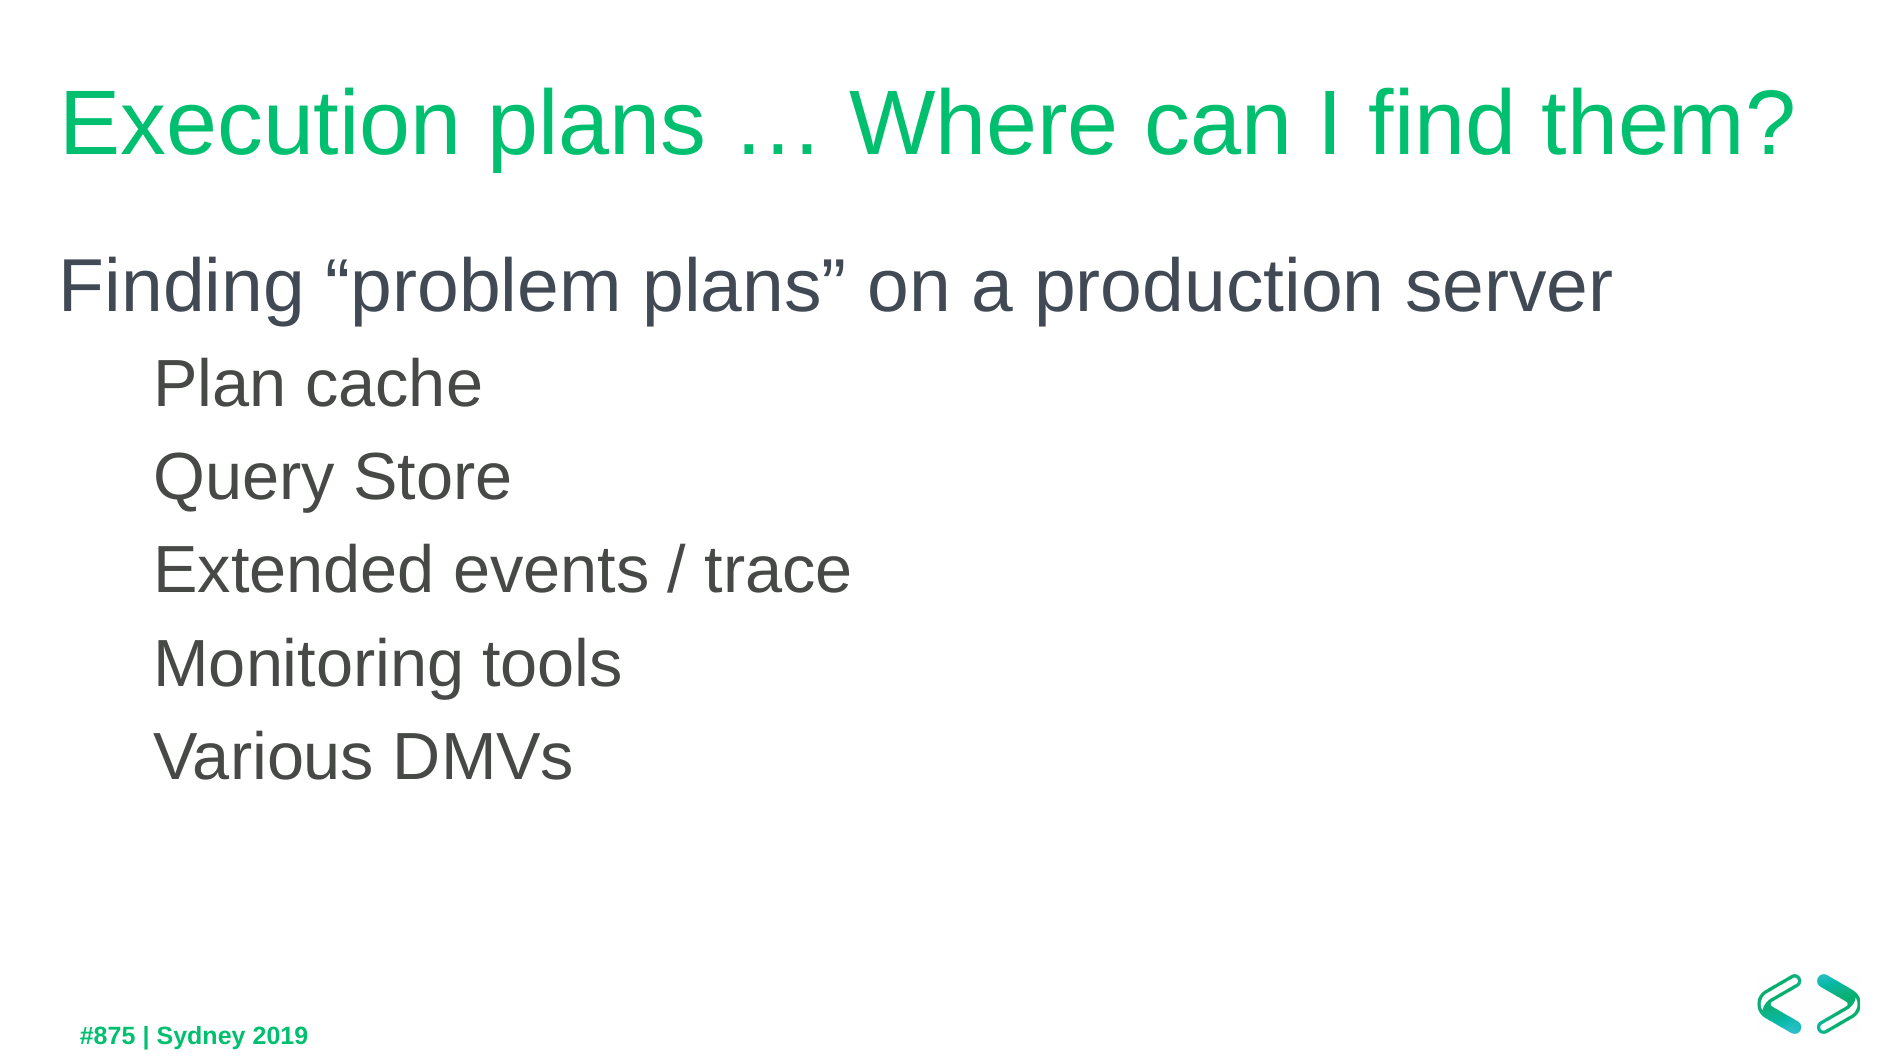

# Execution plans … Where can I find them?
Finding “problem plans” on a production server
Plan cache
Query Store
Extended events / trace
Monitoring tools
Various DMVs